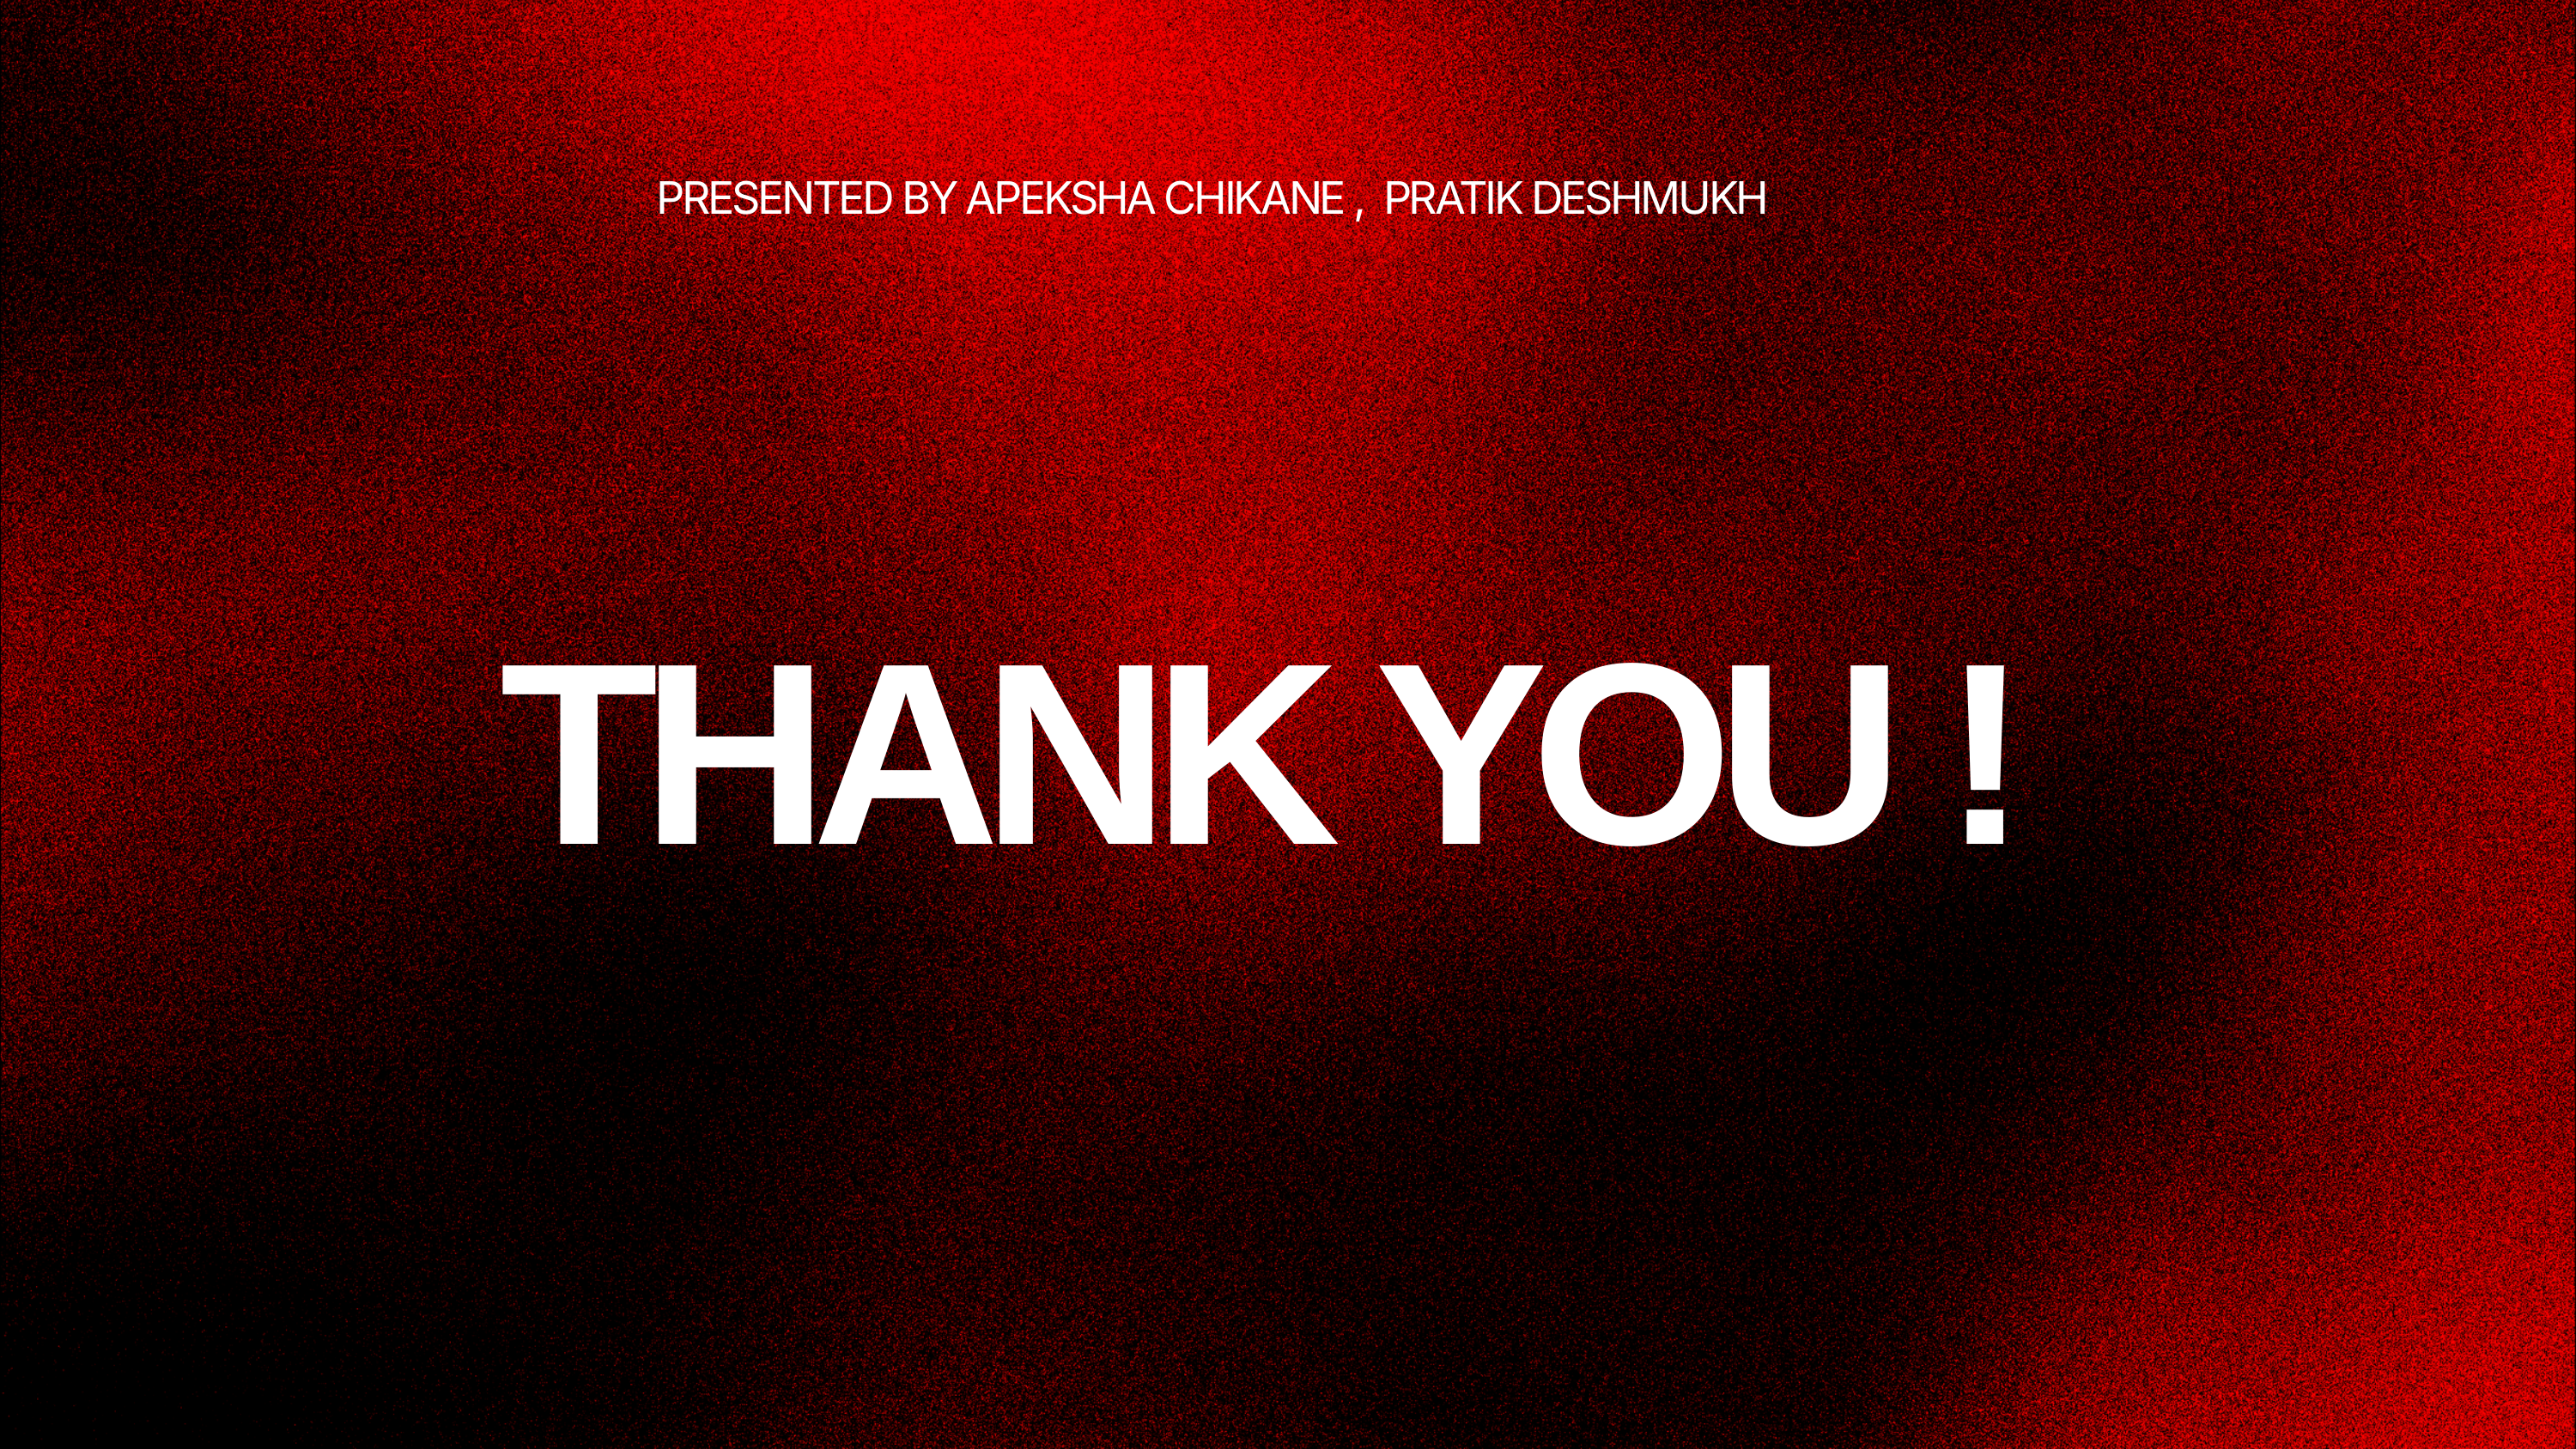

PRESENTED BY APEKSHA CHIKANE ,  PRATIK DESHMUKH
THANK YOU !